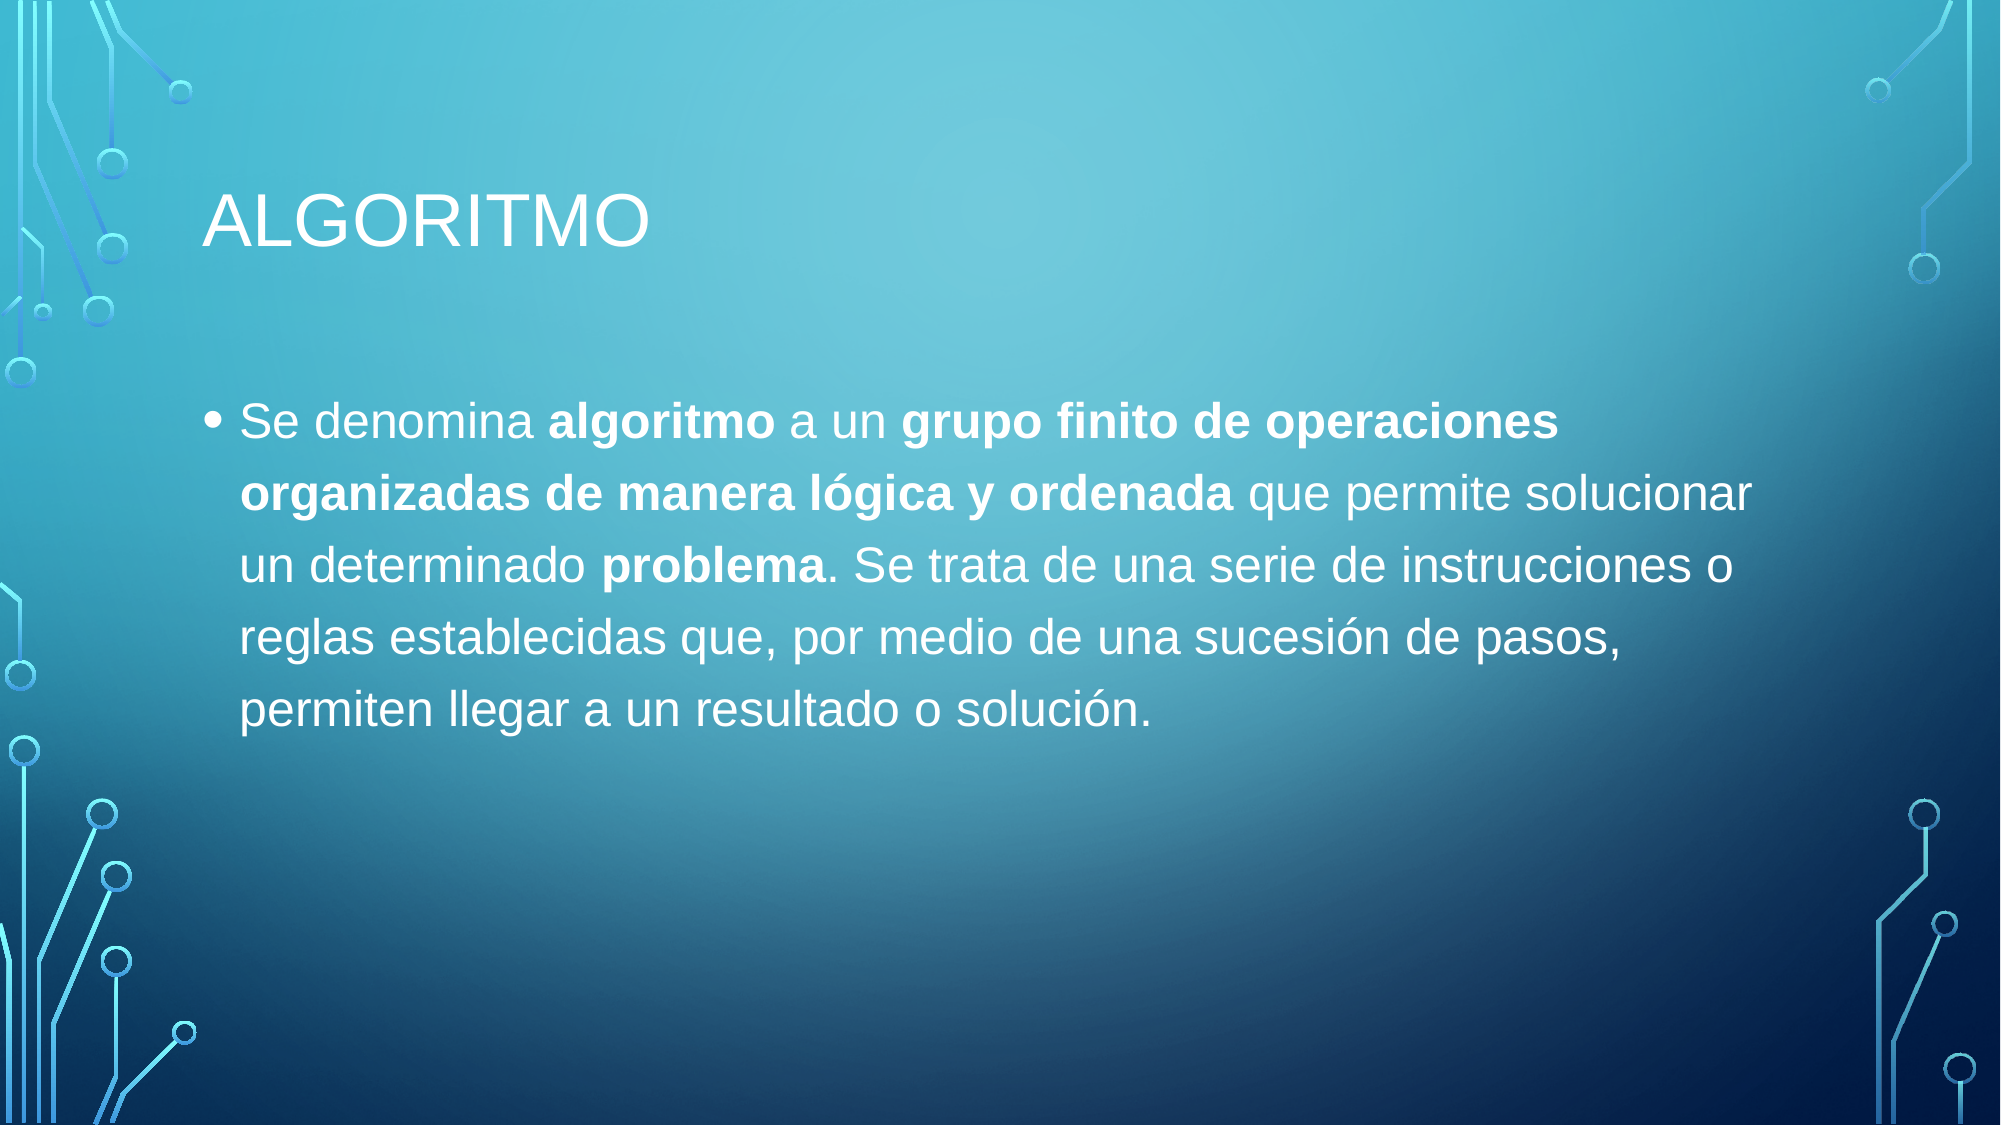

# algoritmo
Se denomina algoritmo a un grupo finito de operaciones organizadas de manera lógica y ordenada que permite solucionar un determinado problema. Se trata de una serie de instrucciones o reglas establecidas que, por medio de una sucesión de pasos, permiten llegar a un resultado o solución.